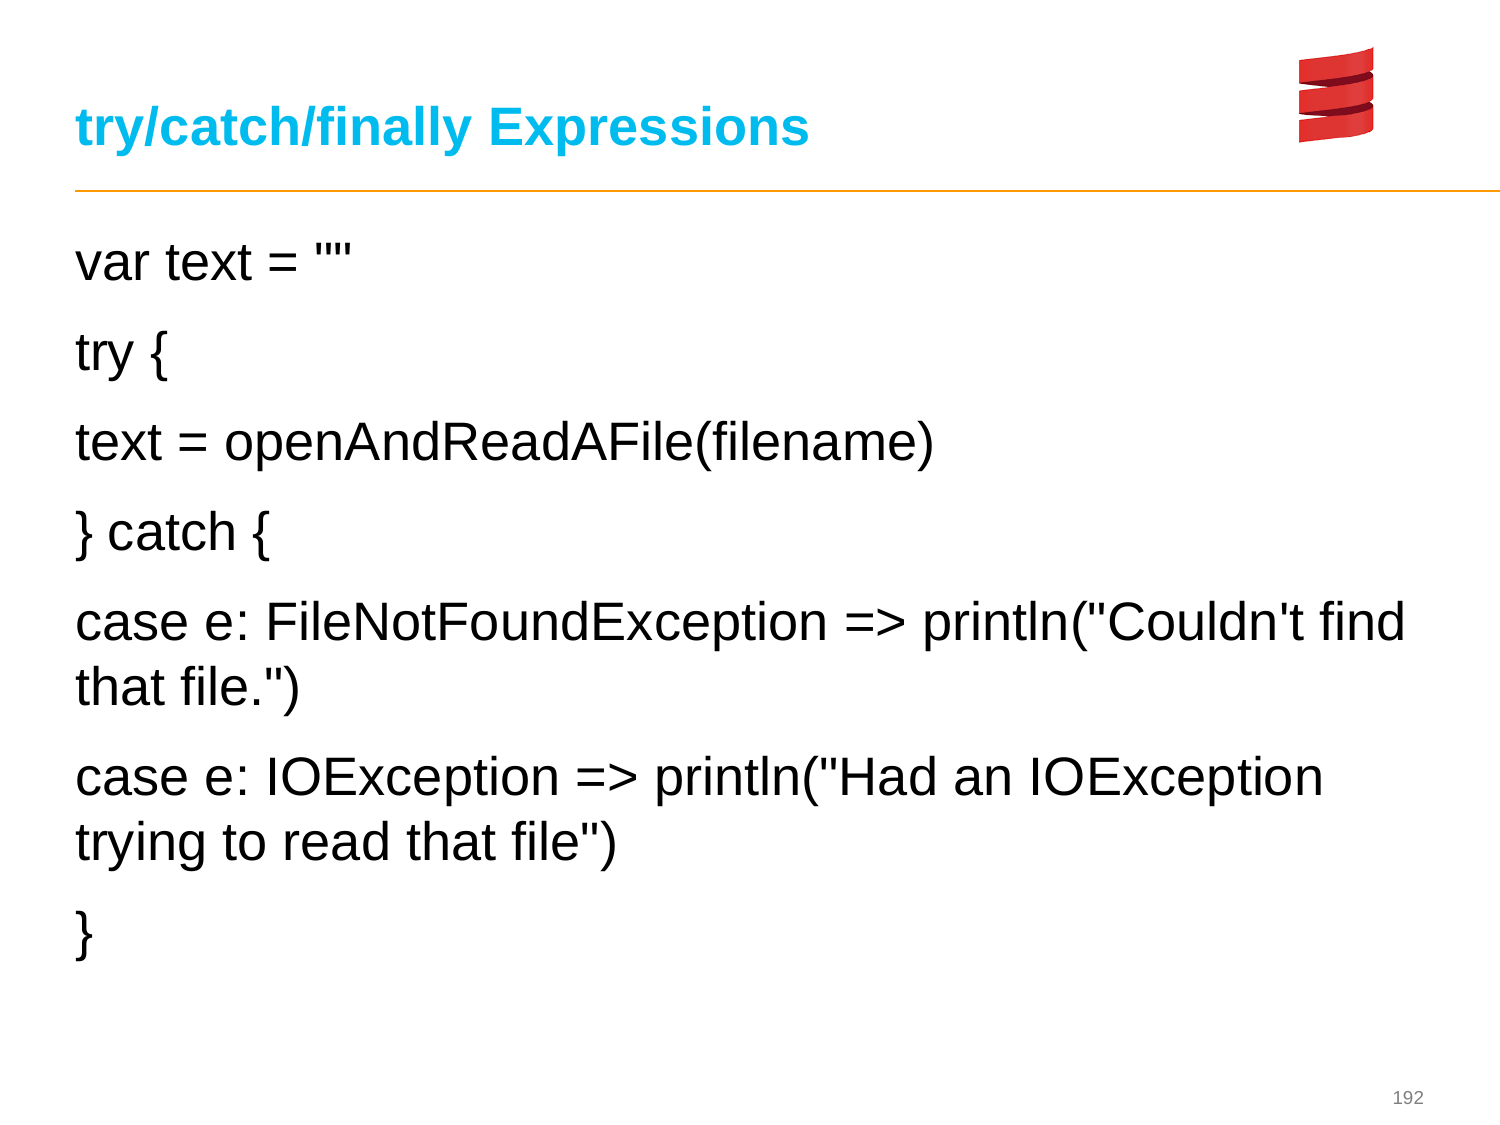

# try/catch/finally Expressions
var text = ""
try {
text = openAndReadAFile(filename)
} catch {
case e: FileNotFoundException => println("Couldn't find that file.")
case e: IOException => println("Had an IOException trying to read that file")
}